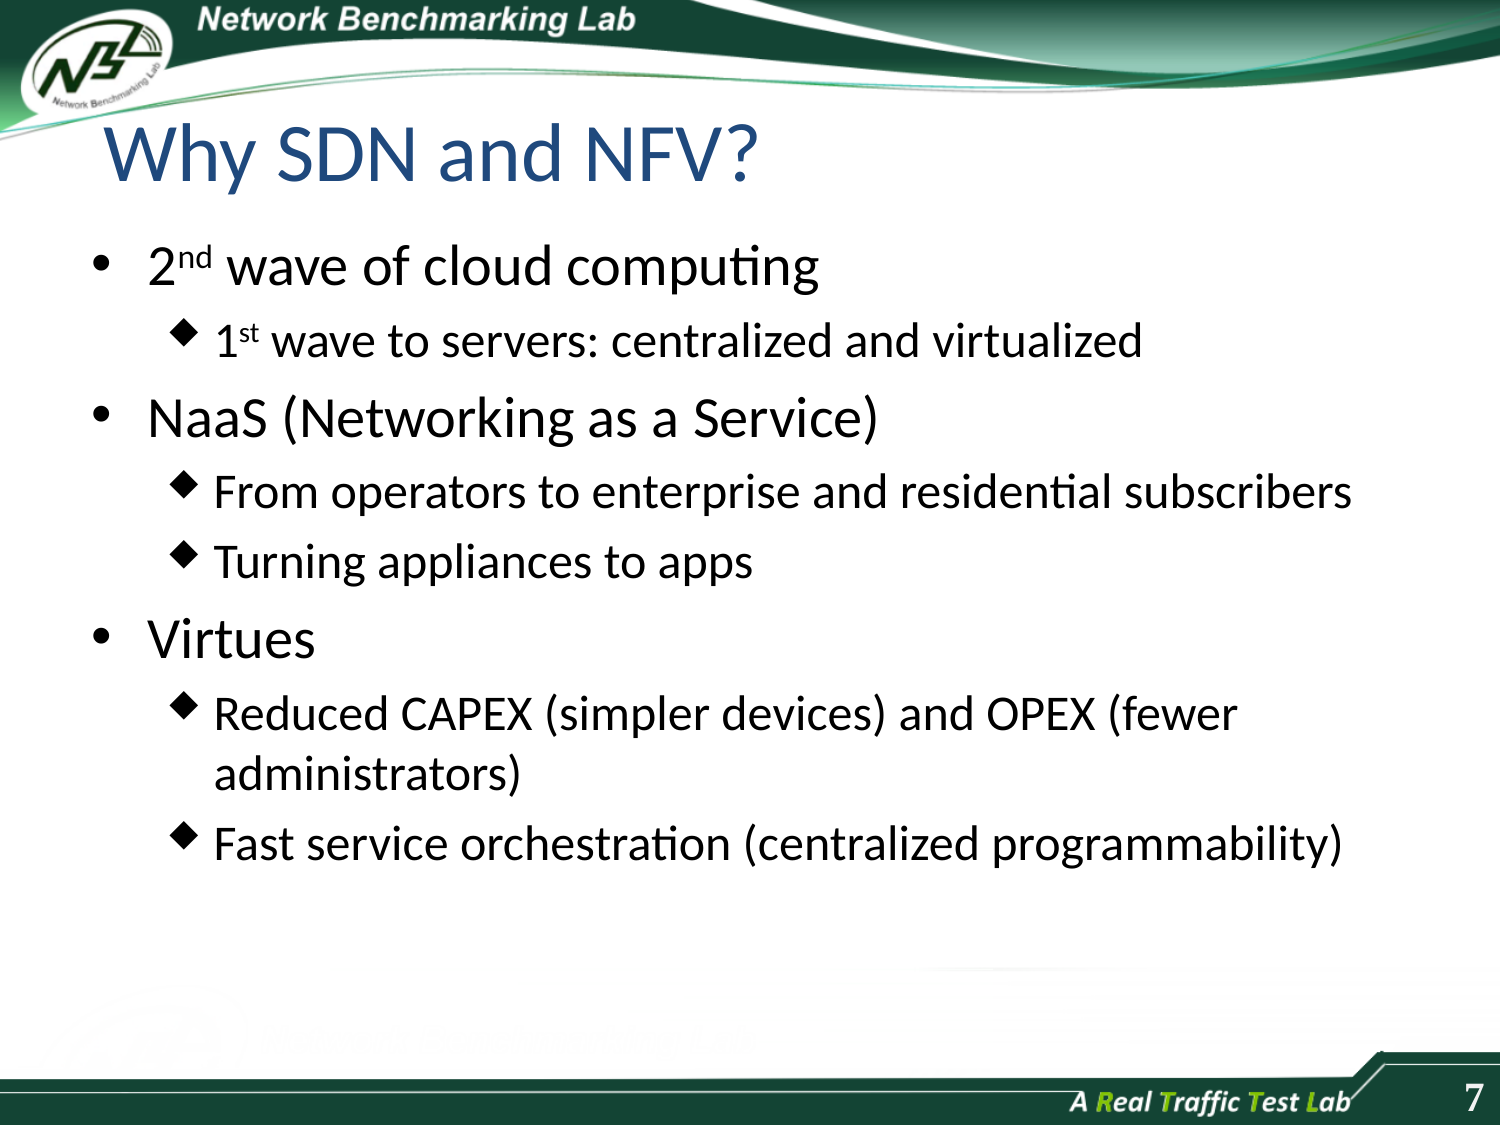

# Why SDN and NFV?
2nd wave of cloud computing
1st wave to servers: centralized and virtualized
NaaS (Networking as a Service)
From operators to enterprise and residential subscribers
Turning appliances to apps
Virtues
Reduced CAPEX (simpler devices) and OPEX (fewer administrators)
Fast service orchestration (centralized programmability)
7